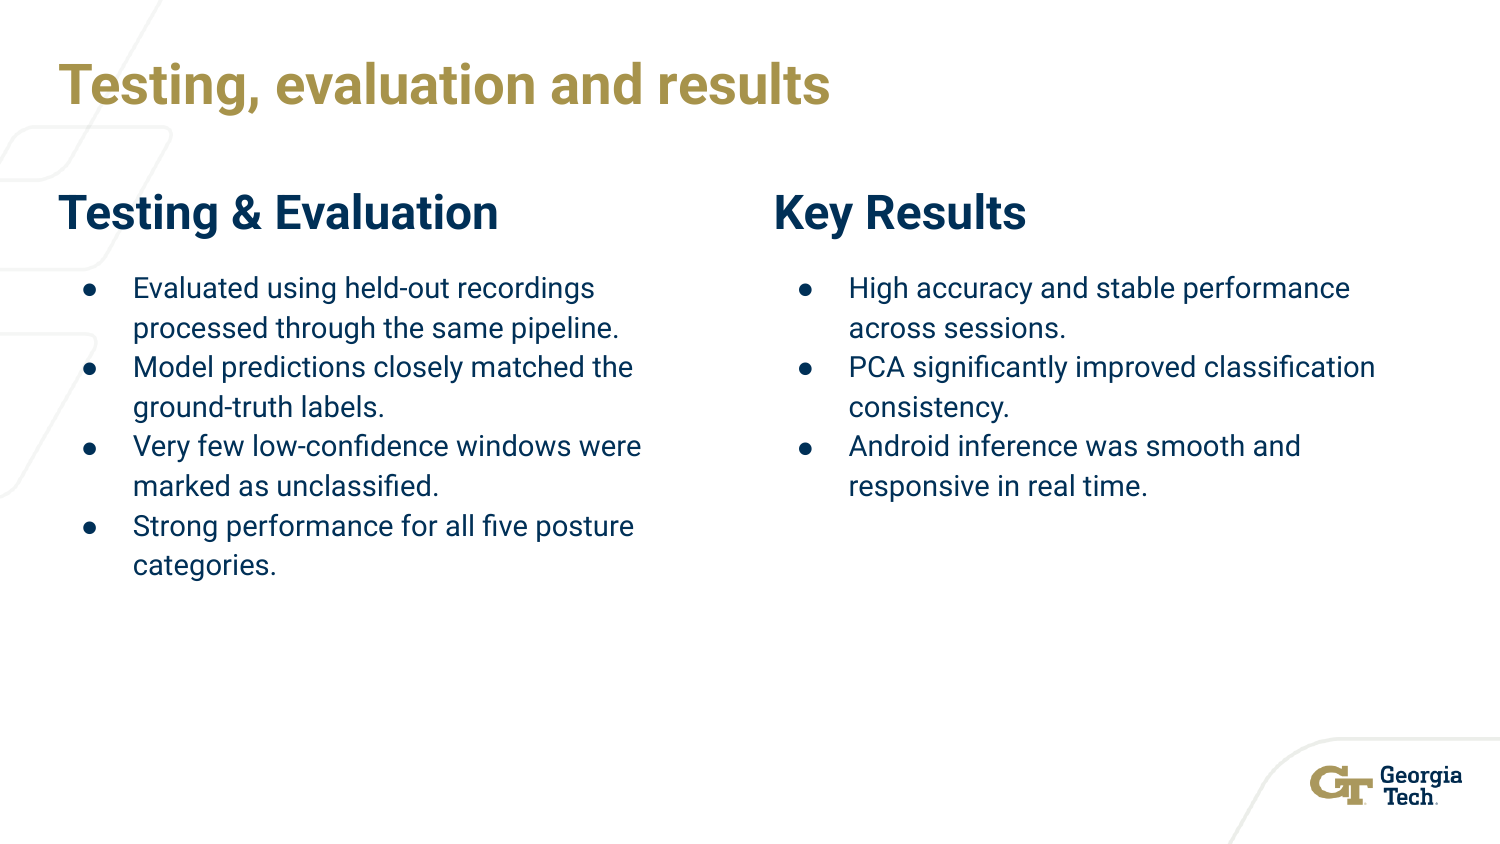

# Testing, evaluation and results
Testing & Evaluation
Evaluated using held-out recordings processed through the same pipeline.
Model predictions closely matched the ground-truth labels.
Very few low-confidence windows were marked as unclassified.
Strong performance for all five posture categories.
Key Results
High accuracy and stable performance across sessions.
PCA significantly improved classification consistency.
Android inference was smooth and responsive in real time.